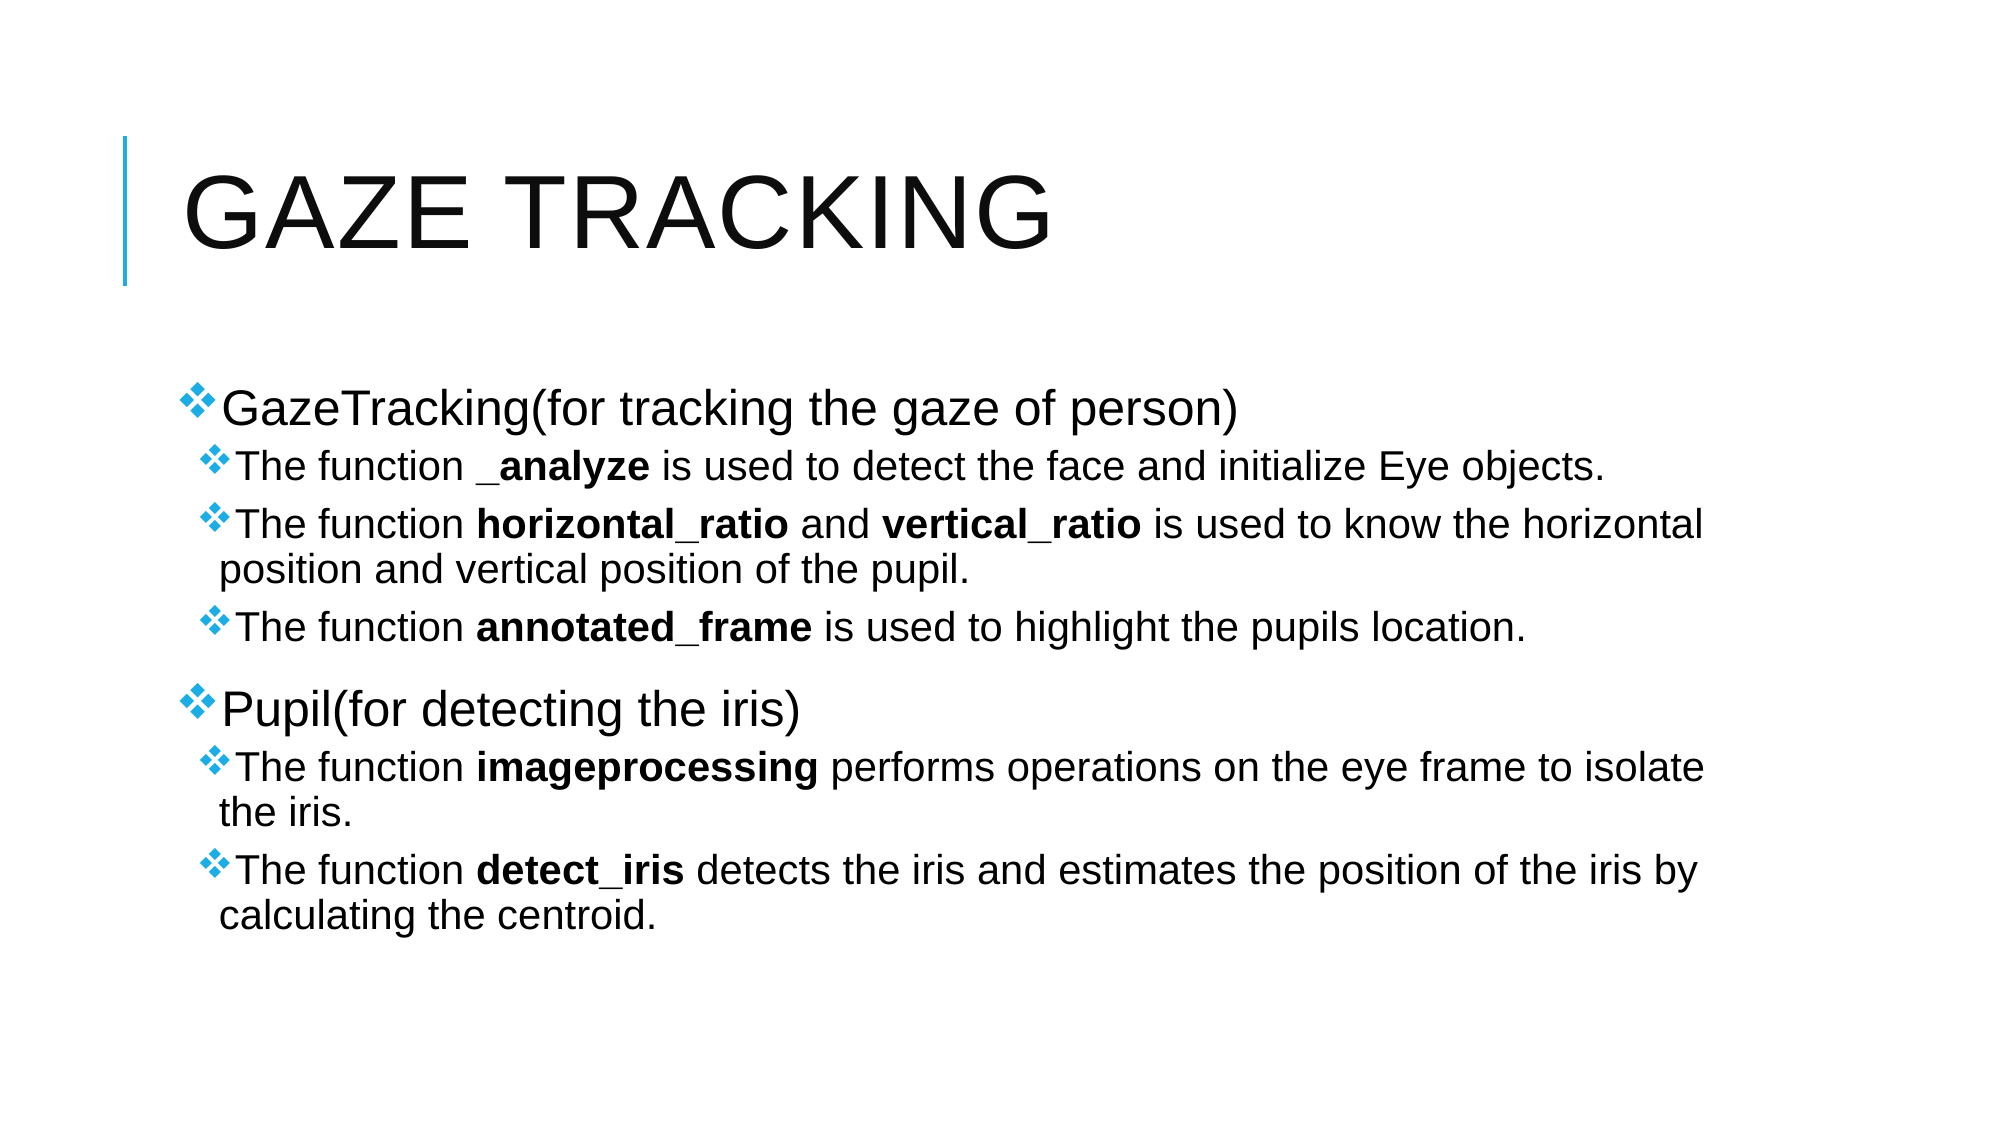

# gaze tracking
GazeTracking(for tracking the gaze of person)
The function _analyze is used to detect the face and initialize Eye objects.
The function horizontal_ratio and vertical_ratio is used to know the horizontal position and vertical position of the pupil.
The function annotated_frame is used to highlight the pupils location.
Pupil(for detecting the iris)
The function imageprocessing performs operations on the eye frame to isolate the iris.
The function detect_iris detects the iris and estimates the position of the iris by calculating the centroid.